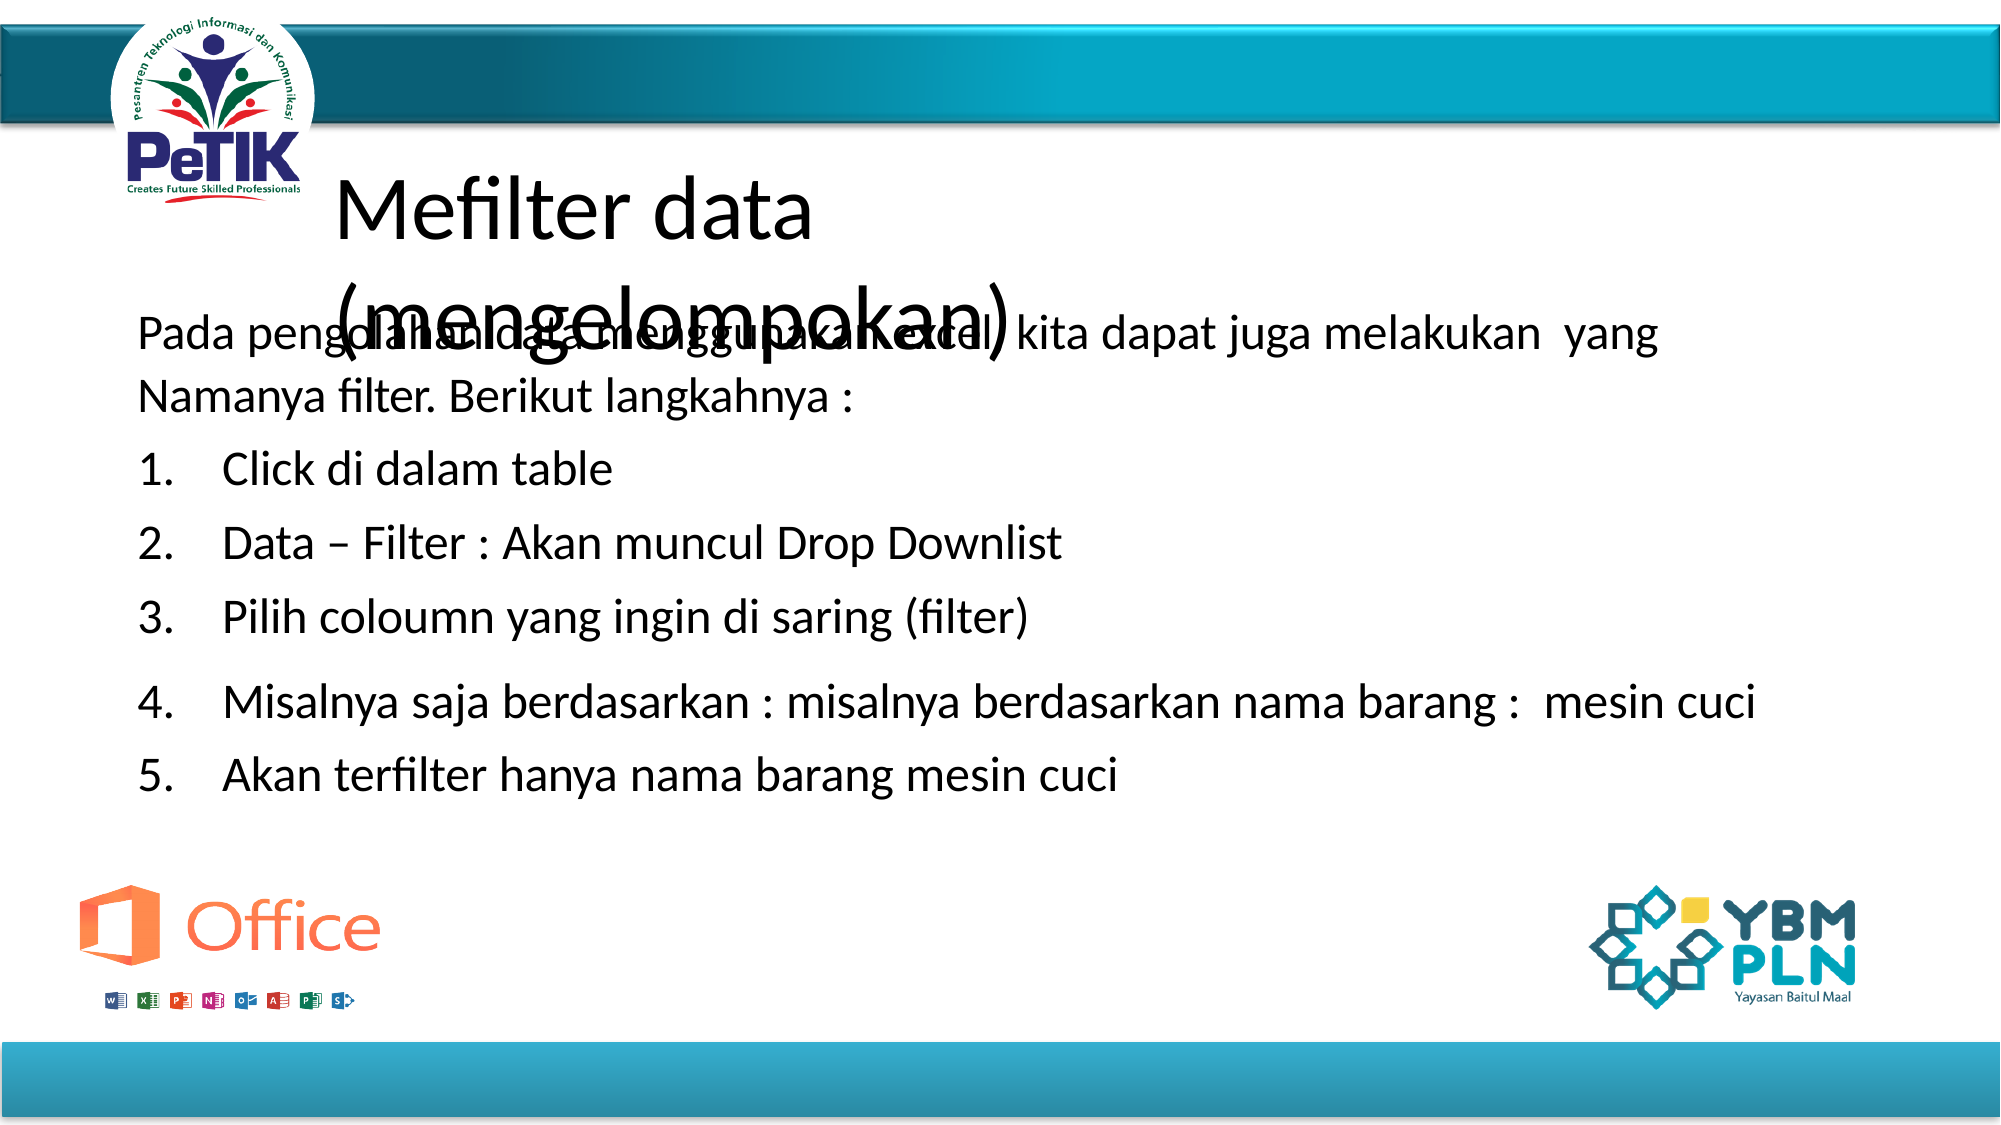

# Mefilter data (mengelompokan)
Pada pengolahan data menggunakan excel, kita dapat juga melakukan  yang Namanya filter. Berikut langkahnya :
Click di dalam table
Data – Filter : Akan muncul Drop Downlist
Pilih coloumn yang ingin di saring (filter)
Misalnya saja berdasarkan : misalnya berdasarkan nama barang :  mesin cuci
Akan terfilter hanya nama barang mesin cuci